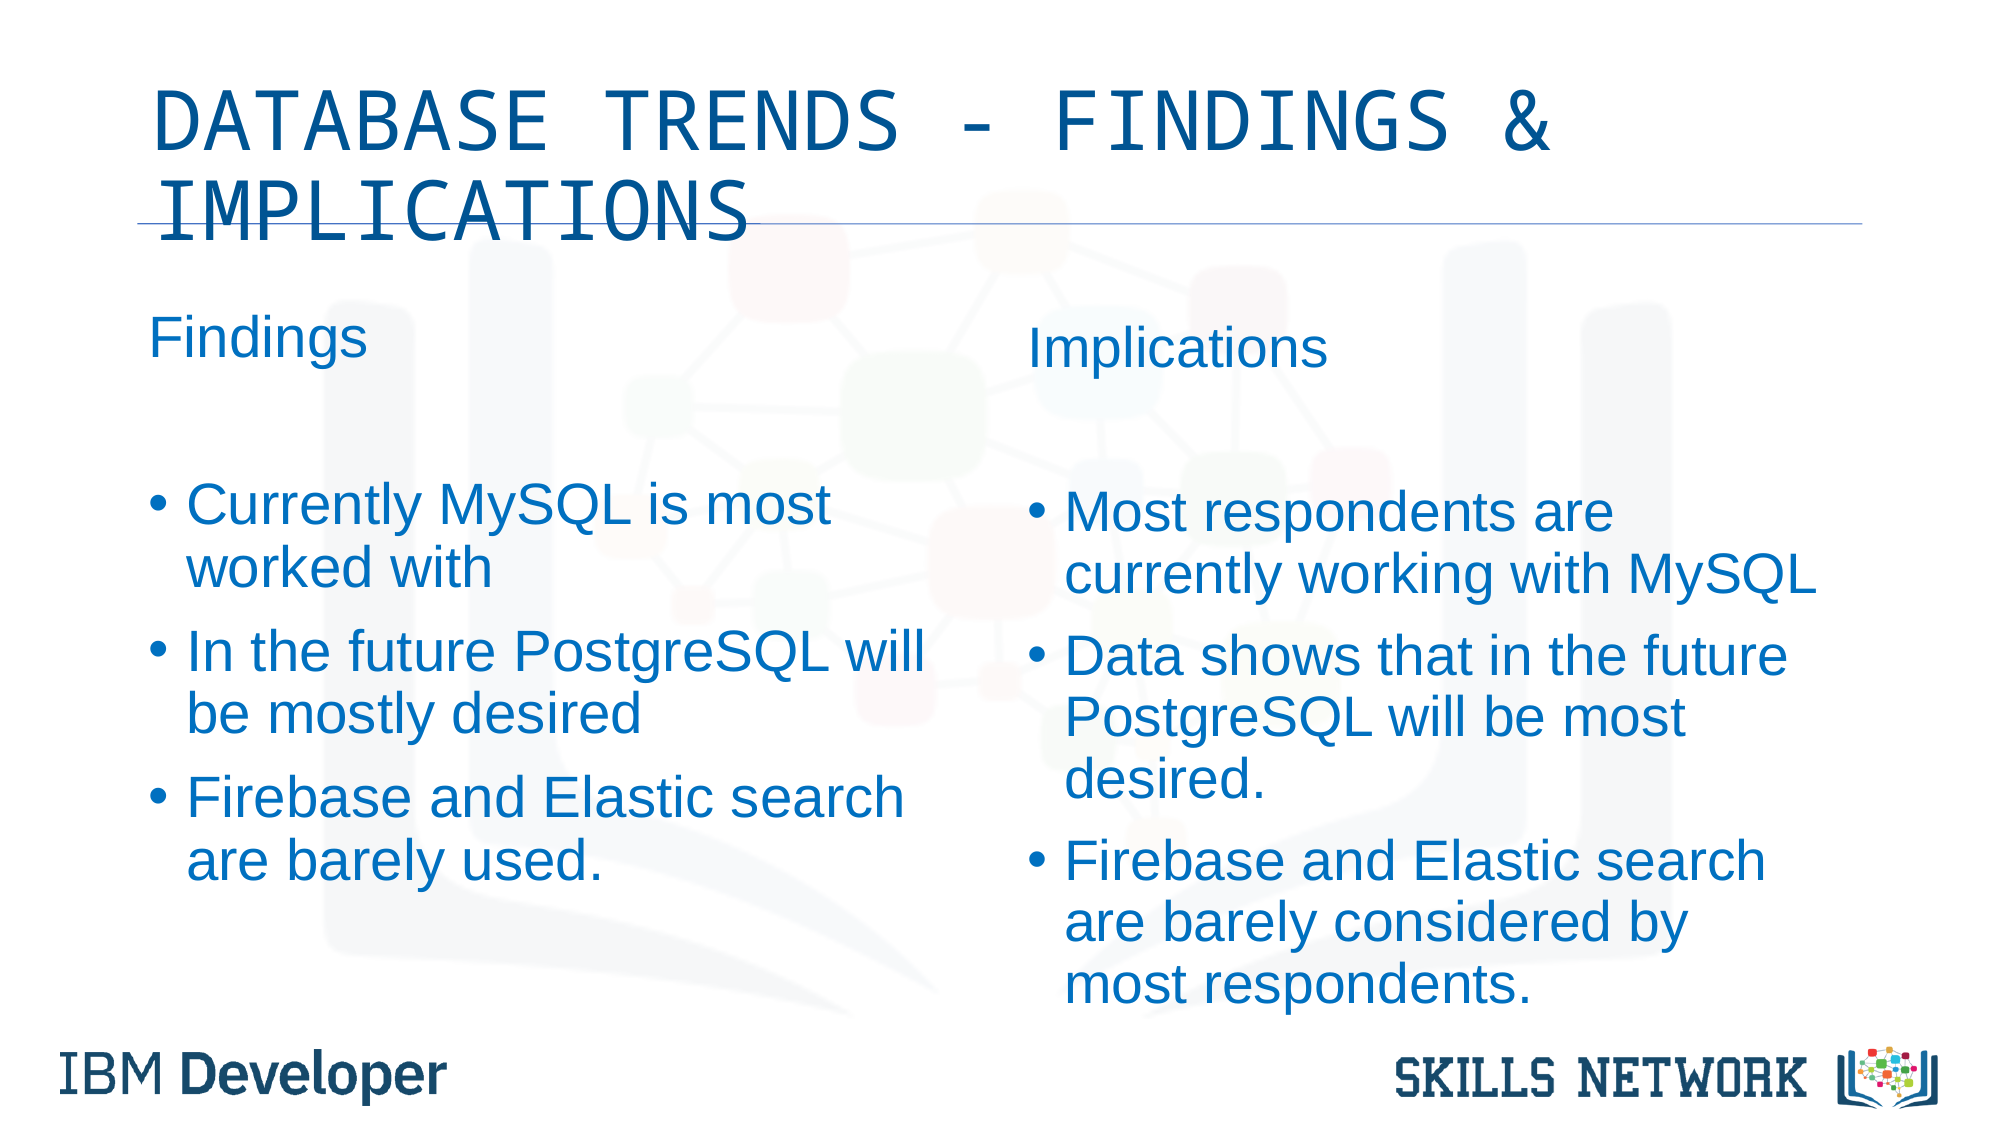

# DATABASE TRENDS - FINDINGS & IMPLICATIONS
Findings

Currently MySQL is most worked with
In the future PostgreSQL will be mostly desired
Firebase and Elastic search are barely used.
Implications

Most respondents are currently working with MySQL
Data shows that in the future PostgreSQL will be most desired.
Firebase and Elastic search are barely considered by most respondents.